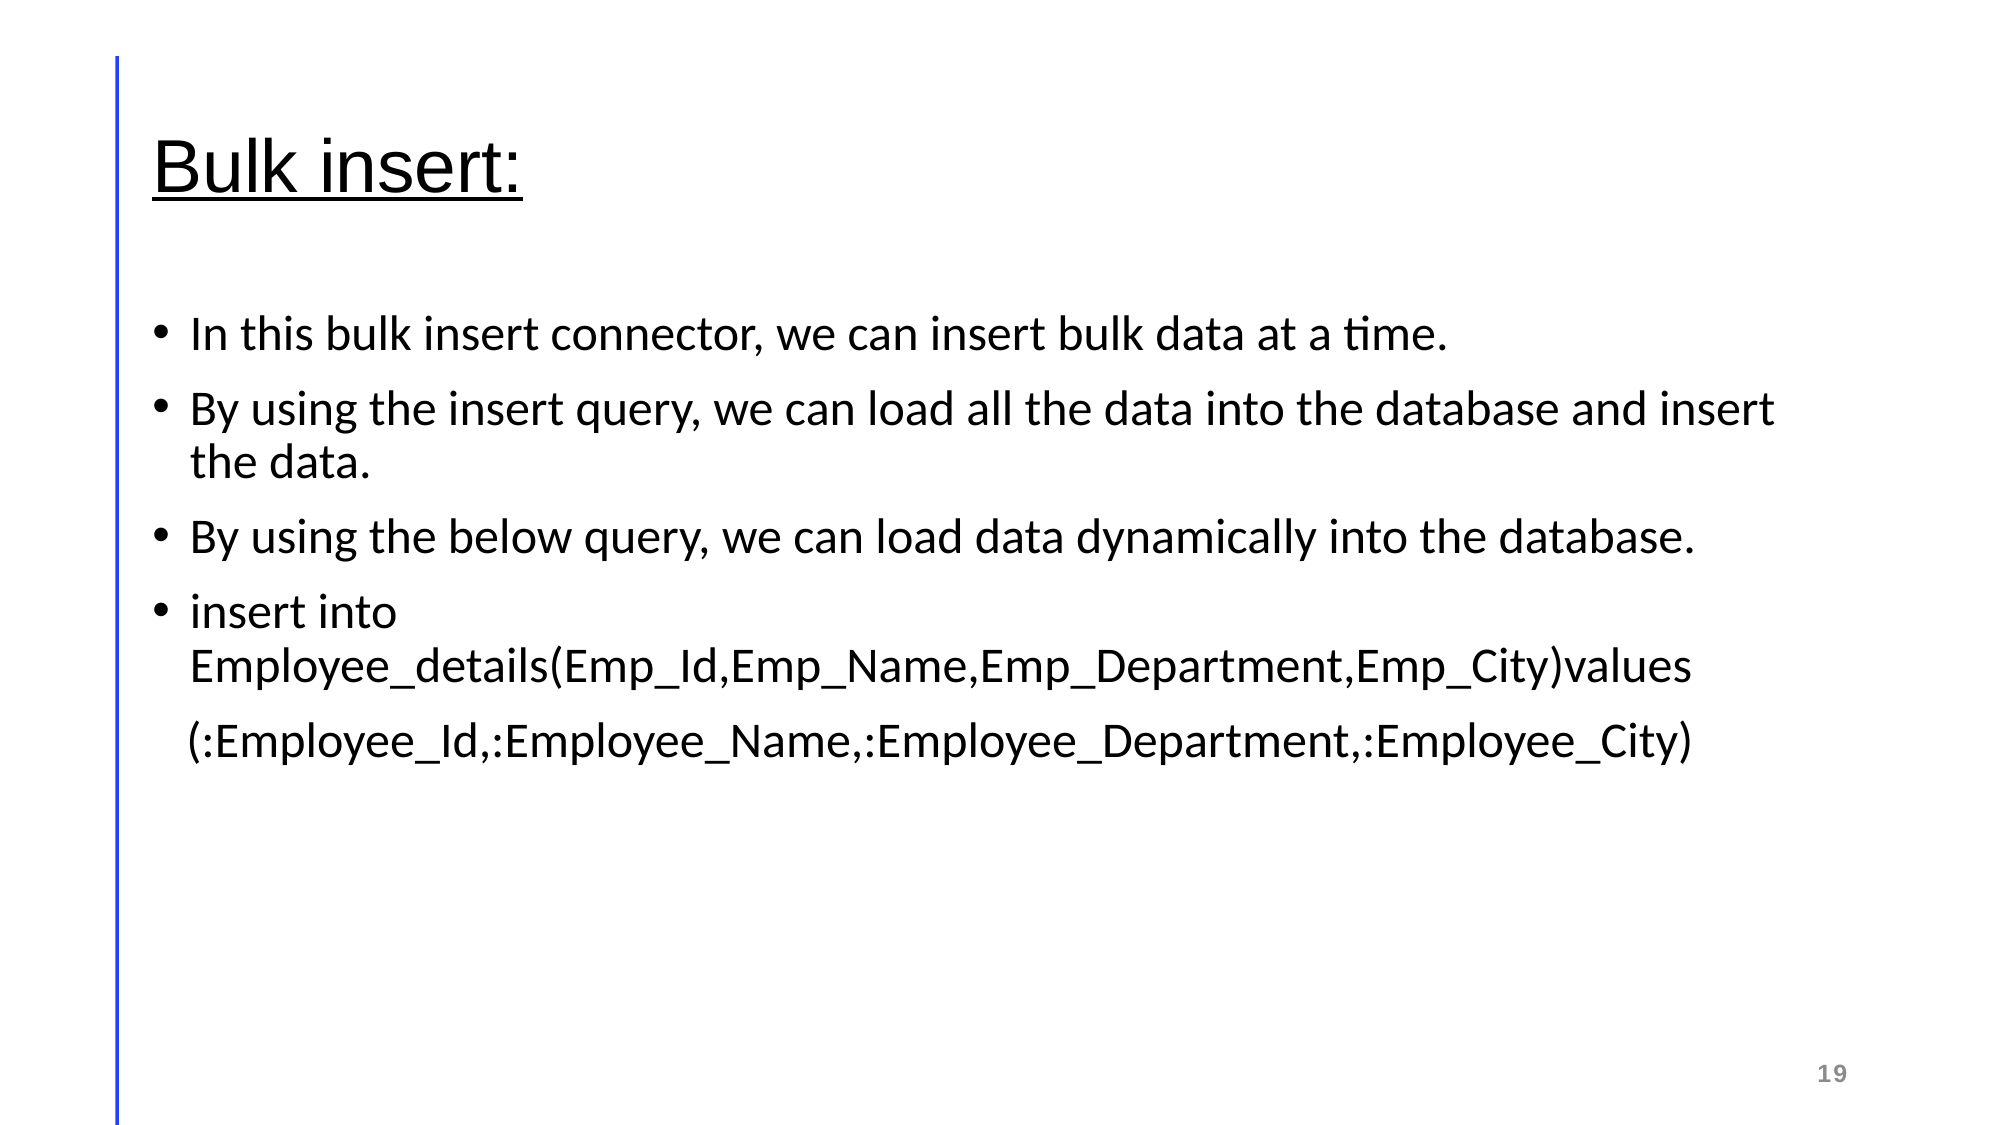

# Bulk insert:
In this bulk insert connector, we can insert bulk data at a time.
By using the insert query, we can load all the data into the database and insert the data.
By using the below query, we can load data dynamically into the database.
insert into Employee_details(Emp_Id,Emp_Name,Emp_Department,Emp_City)values
   (:Employee_Id,:Employee_Name,:Employee_Department,:Employee_City)

19